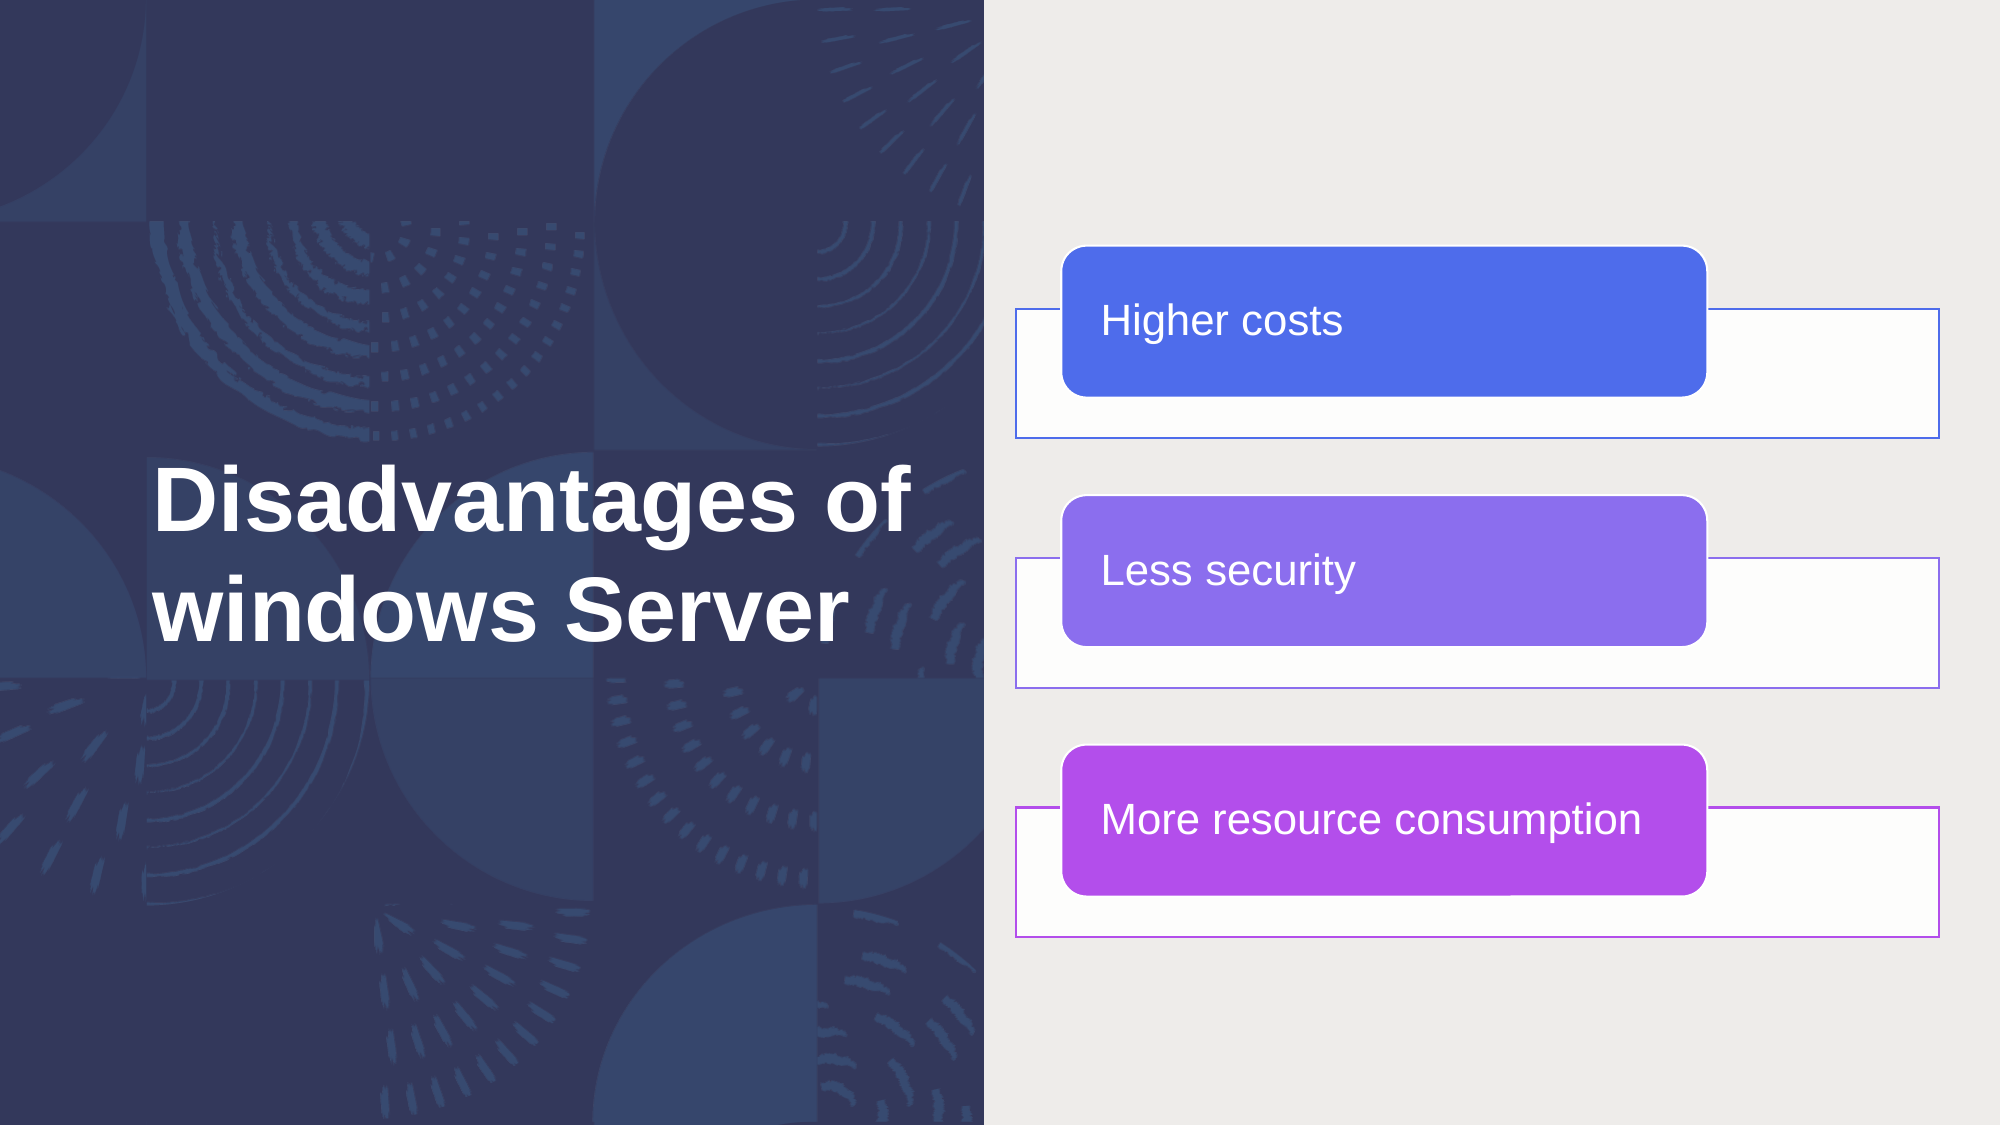

# Disadvantages of windows Server
Higher costs
Less security
More resource consumption